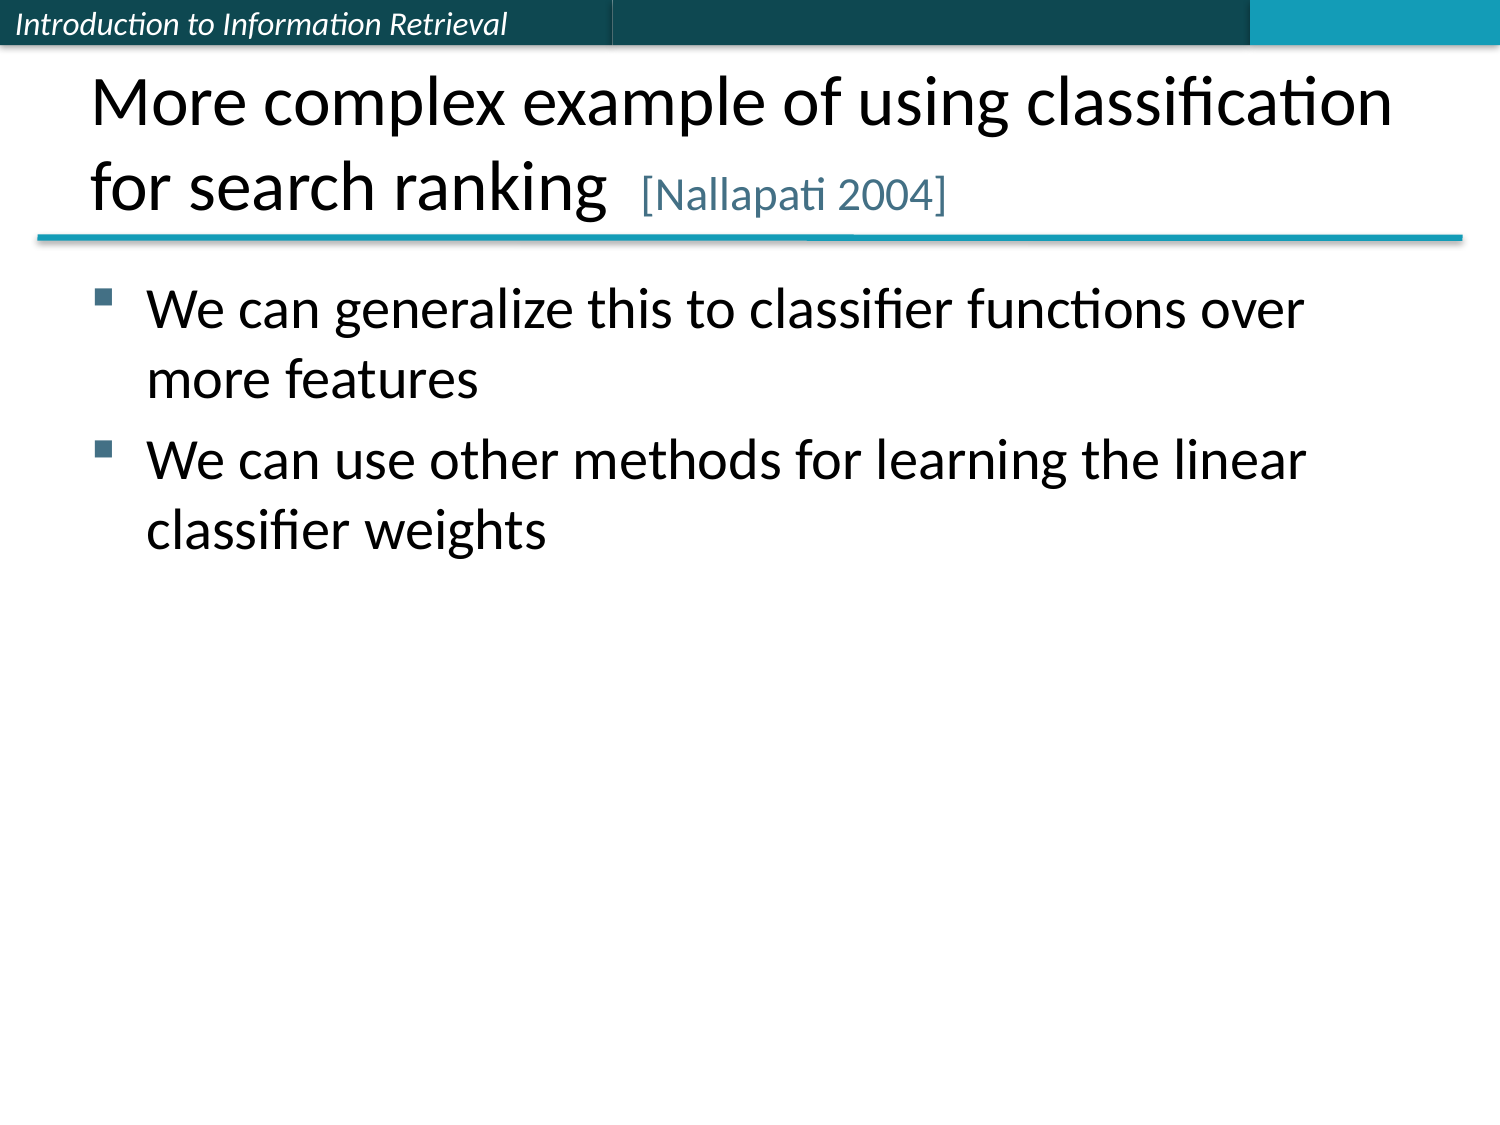

# More complex example of using classification for search ranking  [Nallapati 2004]
We can generalize this to classifier functions over more features
We can use other methods for learning the linear classifier weights